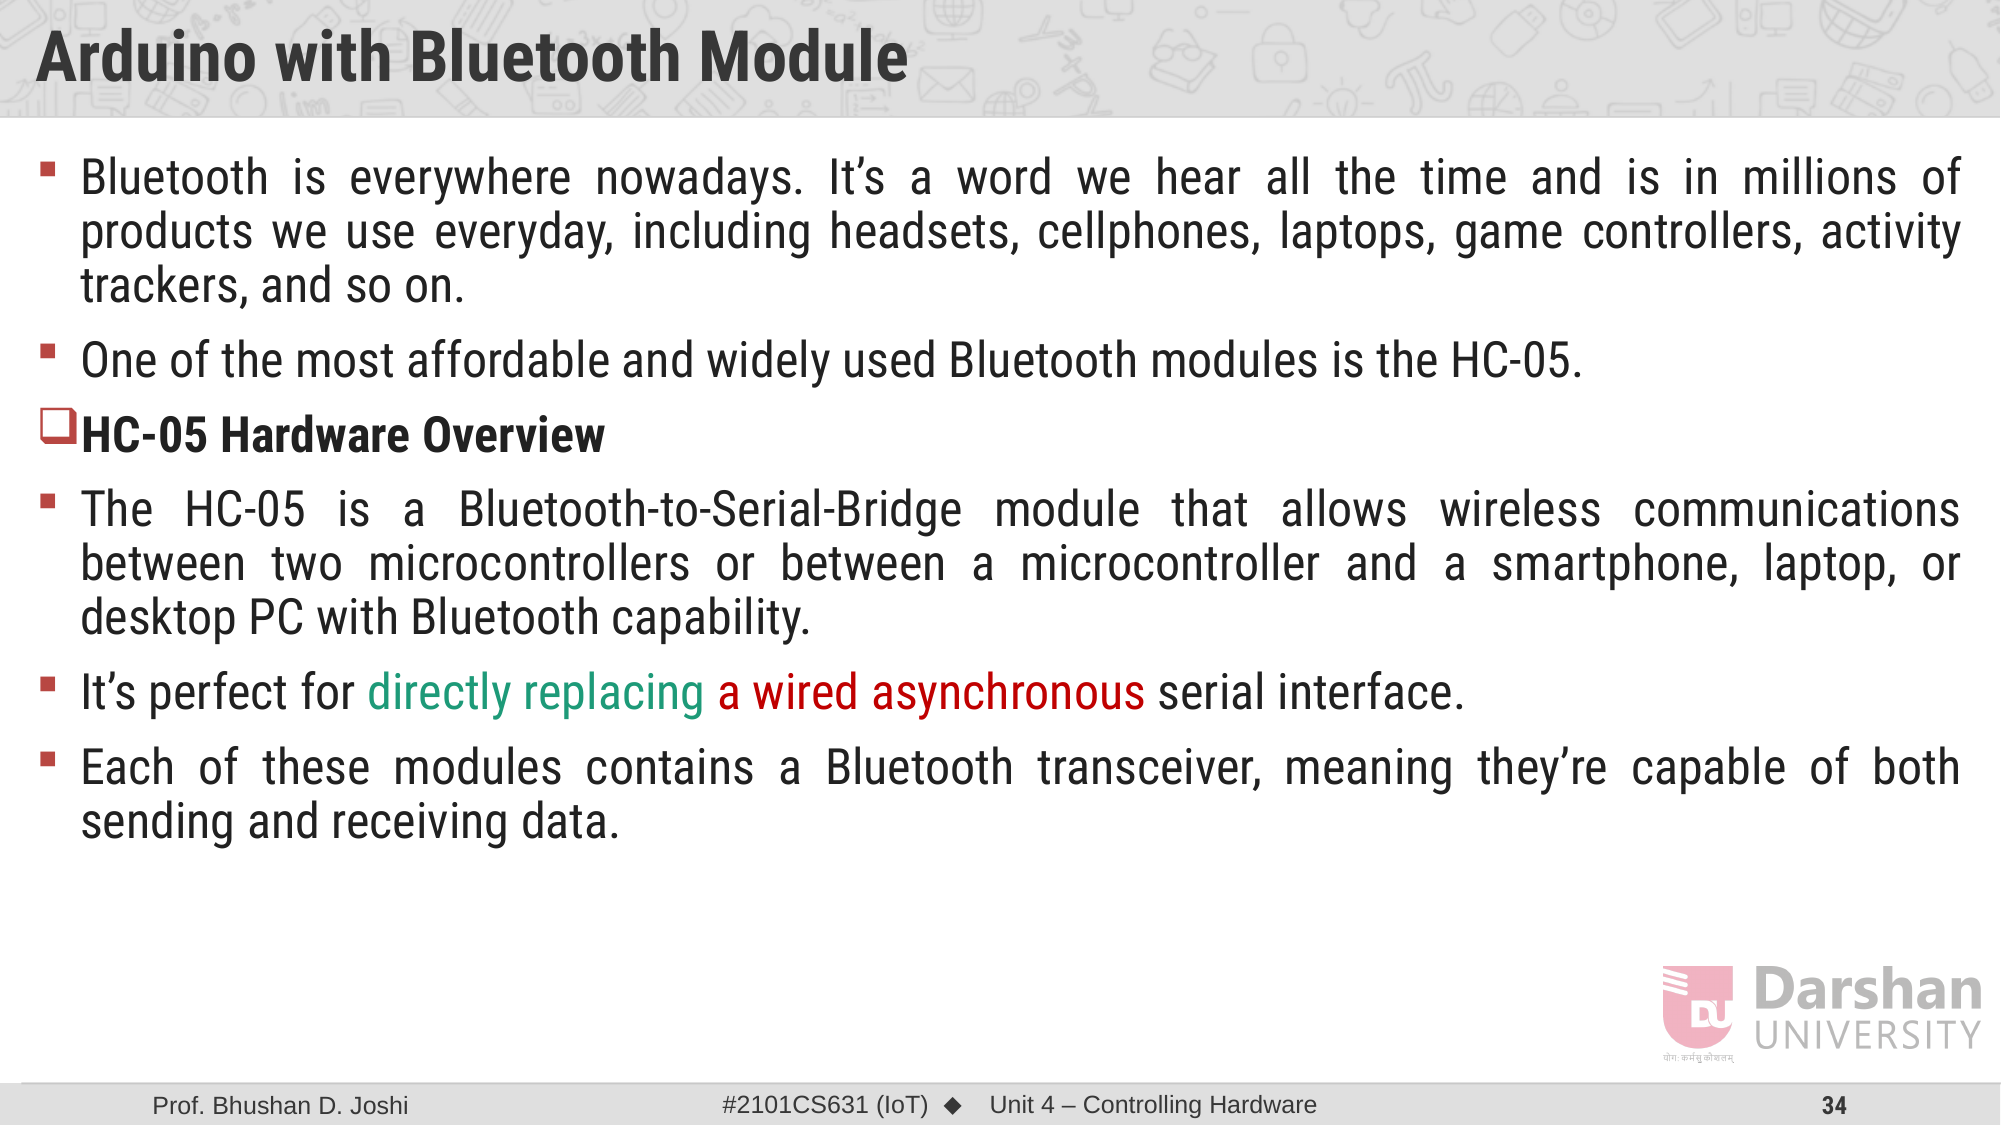

# Arduino with Bluetooth Module
Bluetooth is everywhere nowadays. It’s a word we hear all the time and is in millions of products we use everyday, including headsets, cellphones, laptops, game controllers, activity trackers, and so on.
One of the most affordable and widely used Bluetooth modules is the HC-05.
HC-05 Hardware Overview
The HC-05 is a Bluetooth-to-Serial-Bridge module that allows wireless communications between two microcontrollers or between a microcontroller and a smartphone, laptop, or desktop PC with Bluetooth capability.
It’s perfect for directly replacing a wired asynchronous serial interface.
Each of these modules contains a Bluetooth transceiver, meaning they’re capable of both sending and receiving data.